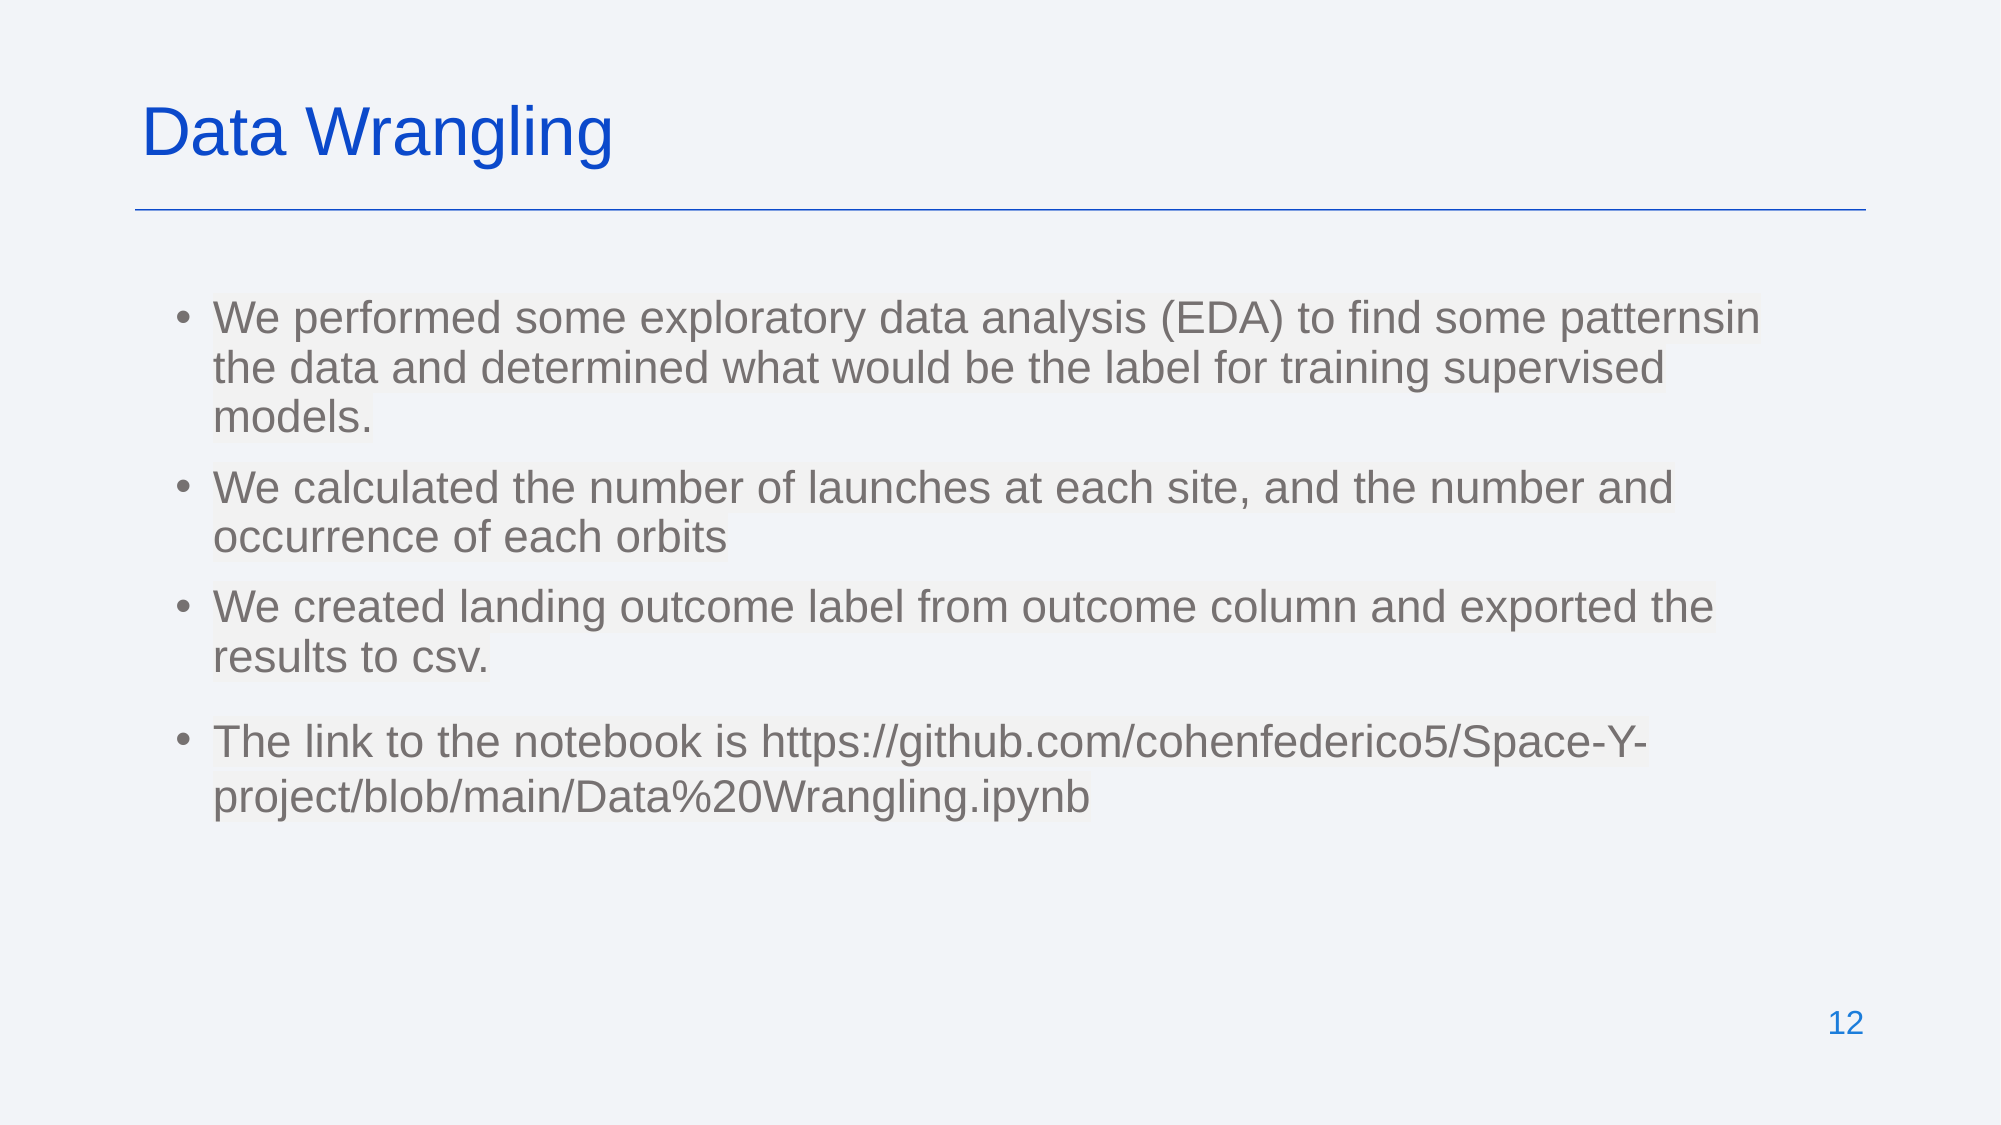

Data Wrangling
We performed some exploratory data analysis (EDA) to find some patternsin the data and determined what would be the label for training supervised models.
We calculated the number of launches at each site, and the number and occurrence of each orbits
We created landing outcome label from outcome column and exported the results to csv.
The link to the notebook is https://github.com/cohenfederico5/Space-Y-project/blob/main/Data%20Wrangling.ipynb

12